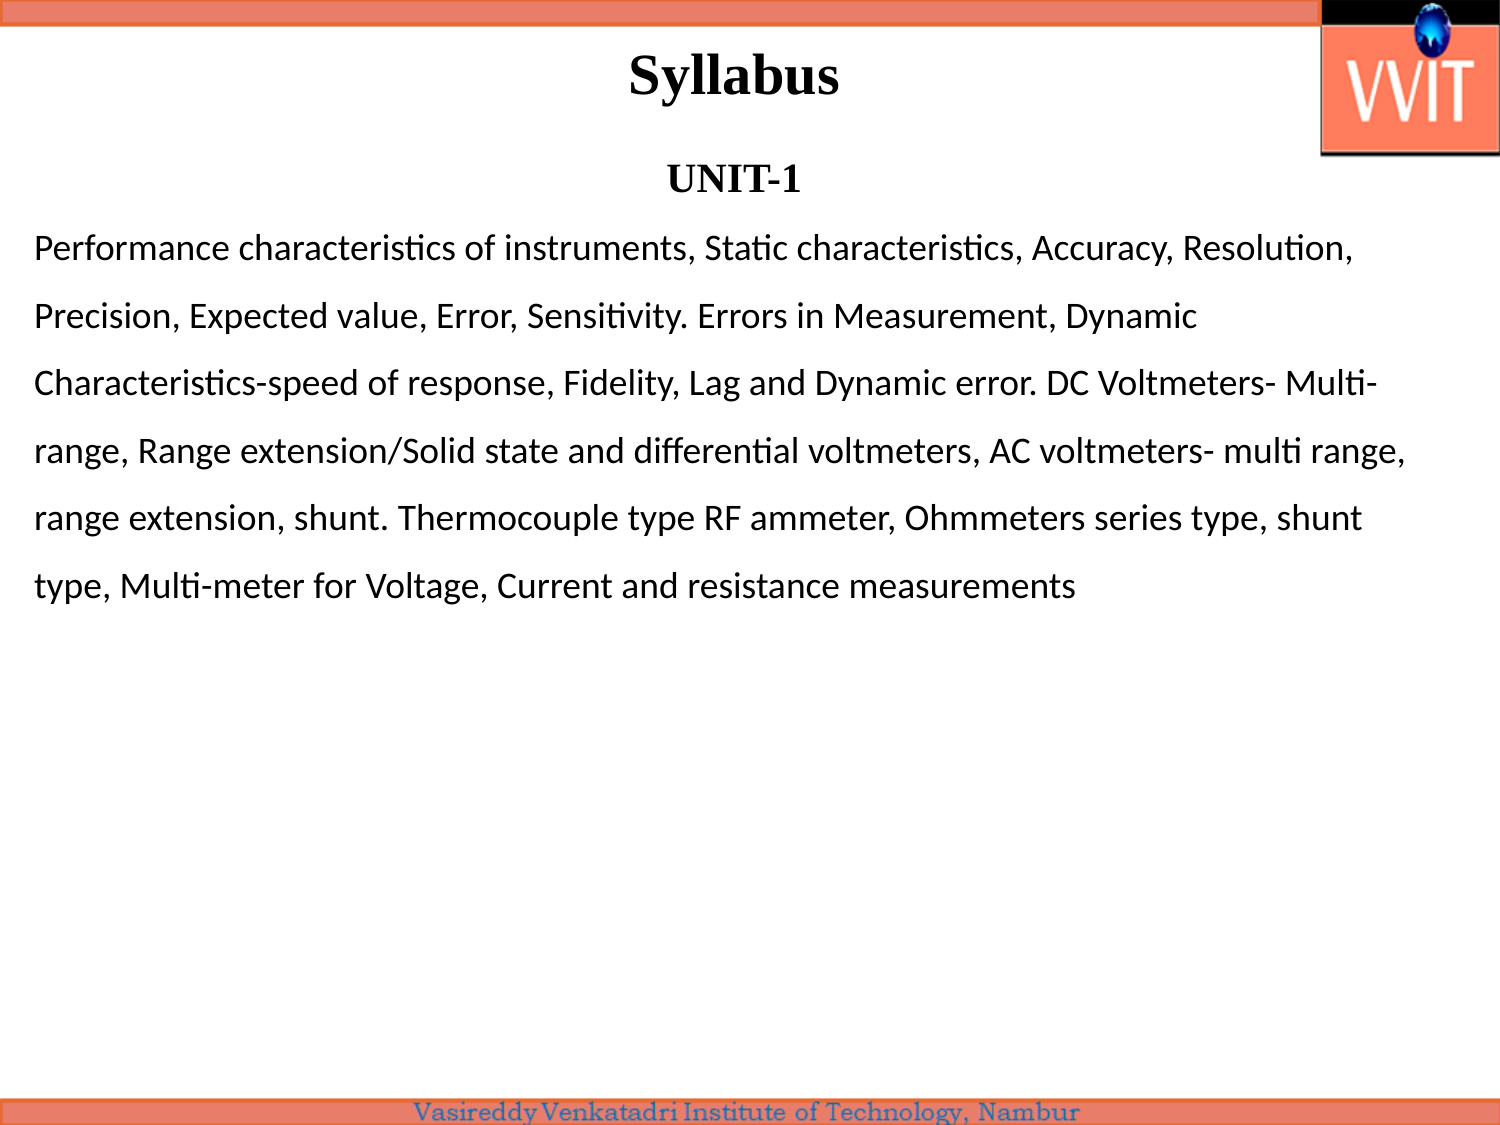

Syllabus

UNIT-1
Performance characteristics of instruments, Static characteristics, Accuracy, Resolution, Precision, Expected value, Error, Sensitivity. Errors in Measurement, Dynamic Characteristics-speed of response, Fidelity, Lag and Dynamic error. DC Voltmeters- Multi-range, Range extension/Solid state and differential voltmeters, AC voltmeters- multi range, range extension, shunt. Thermocouple type RF ammeter, Ohmmeters series type, shunt type, Multi-meter for Voltage, Current and resistance measurements